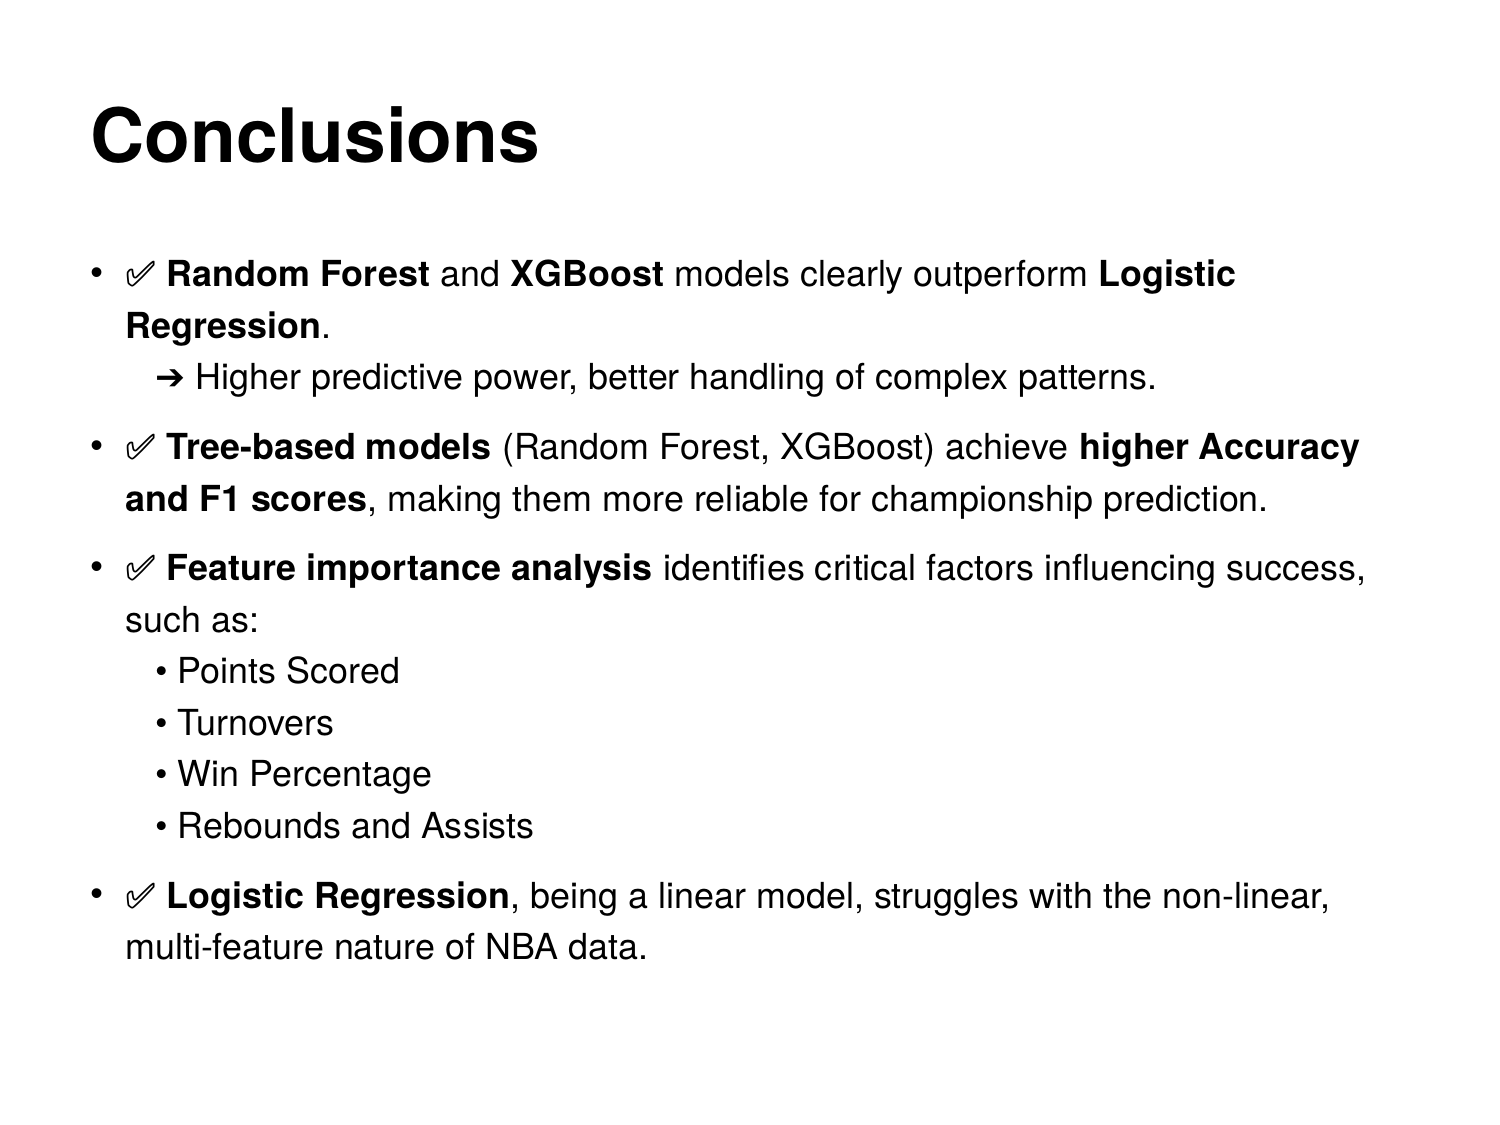

# Conclusions
✅ Random Forest and XGBoost models clearly outperform Logistic Regression.
   ➔ Higher predictive power, better handling of complex patterns.
✅ Tree-based models (Random Forest, XGBoost) achieve higher Accuracy and F1 scores, making them more reliable for championship prediction.
✅ Feature importance analysis identifies critical factors influencing success, such as:
   • Points Scored
   • Turnovers
   • Win Percentage
   • Rebounds and Assists
✅ Logistic Regression, being a linear model, struggles with the non-linear, multi-feature nature of NBA data.